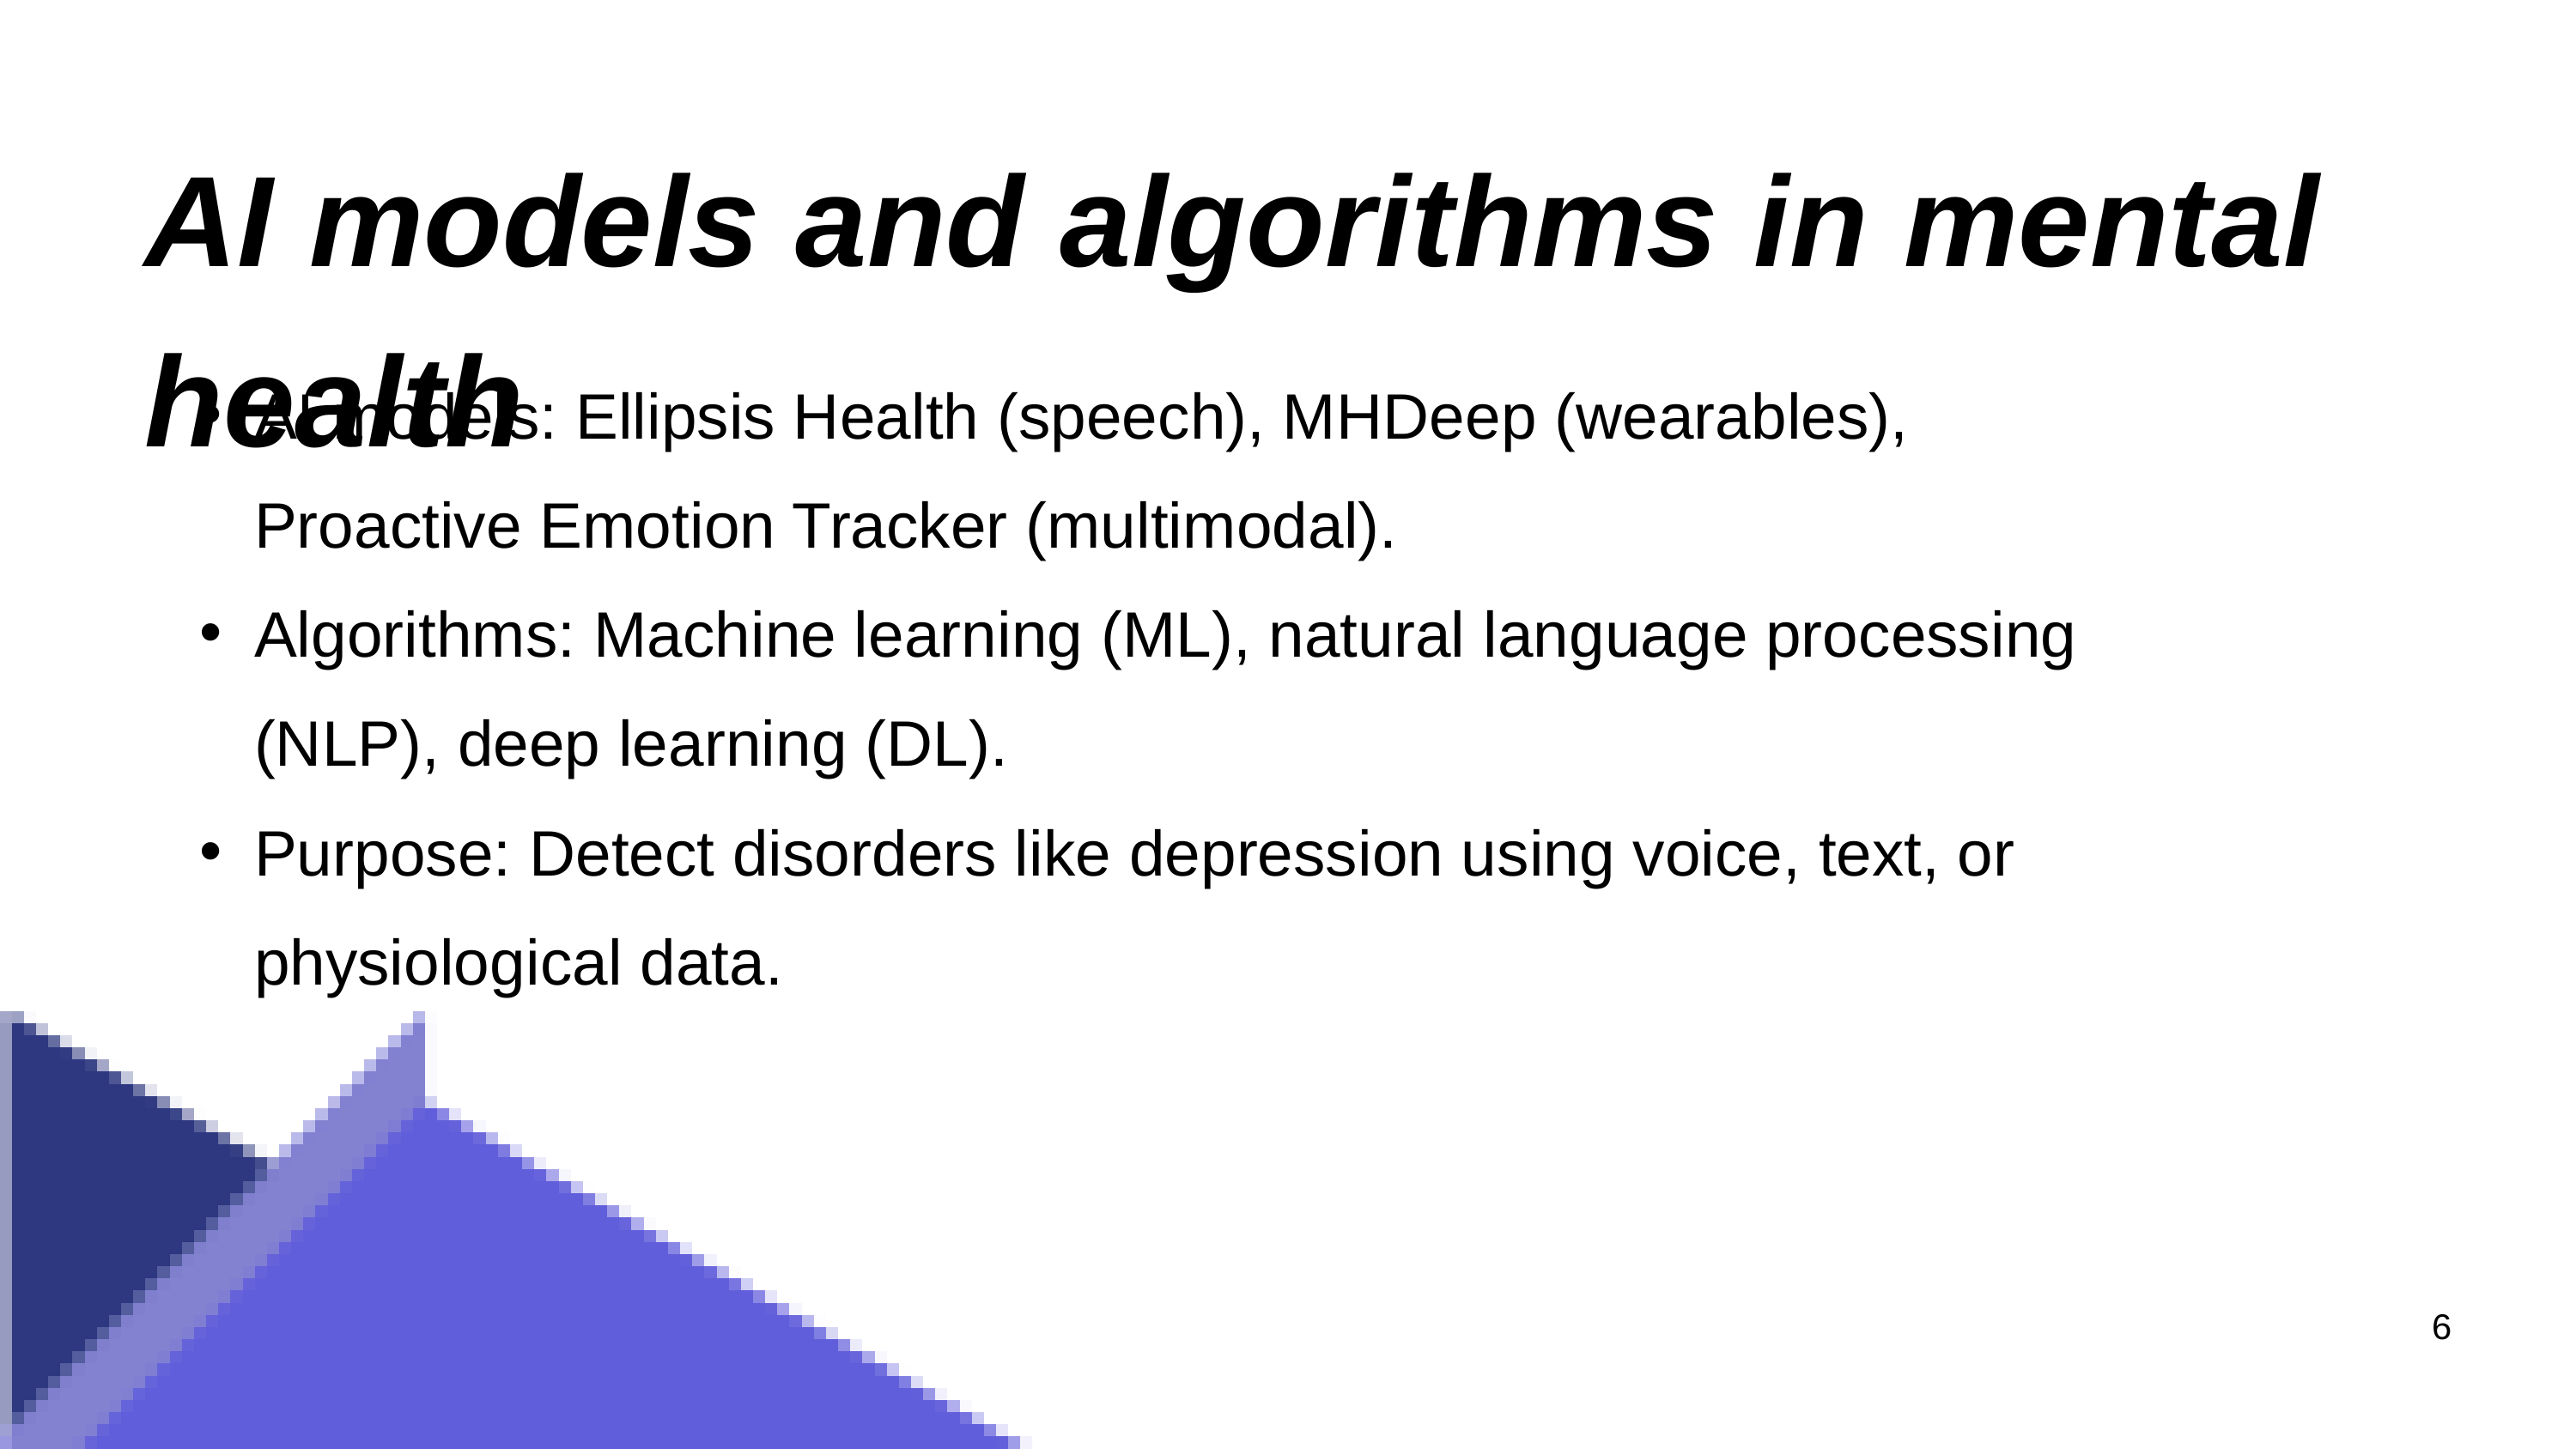

AI models and algorithms in mental health

AI models: Ellipsis Health (speech), MHDeep (wearables), Proactive Emotion Tracker (multimodal).
Algorithms: Machine learning (ML), natural language processing (NLP), deep learning (DL).
Purpose: Detect disorders like depression using voice, text, or physiological data.

6